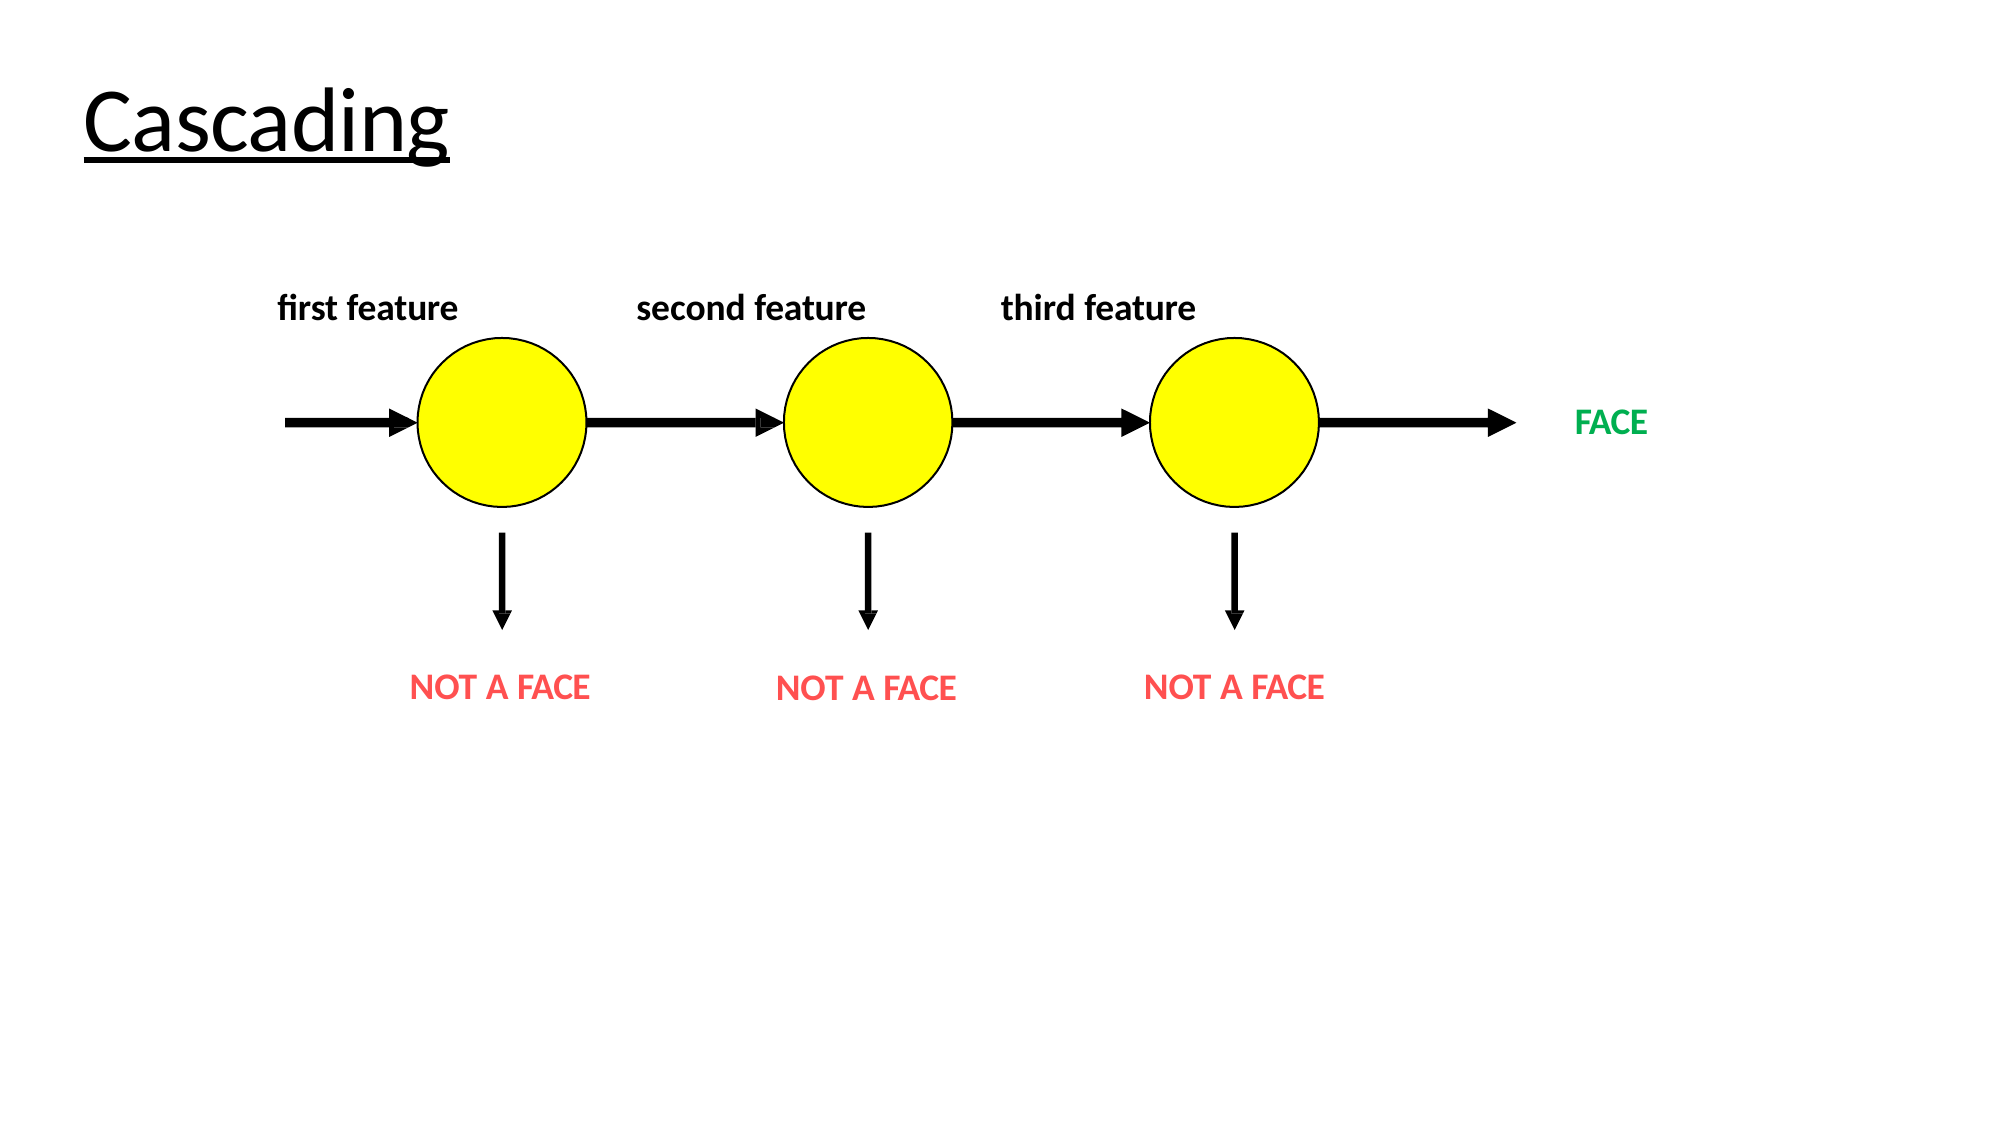

# Cascading
first feature
second feature
third feature

FACE

NOT A FACE
NOT A FACE
NOT A FACE